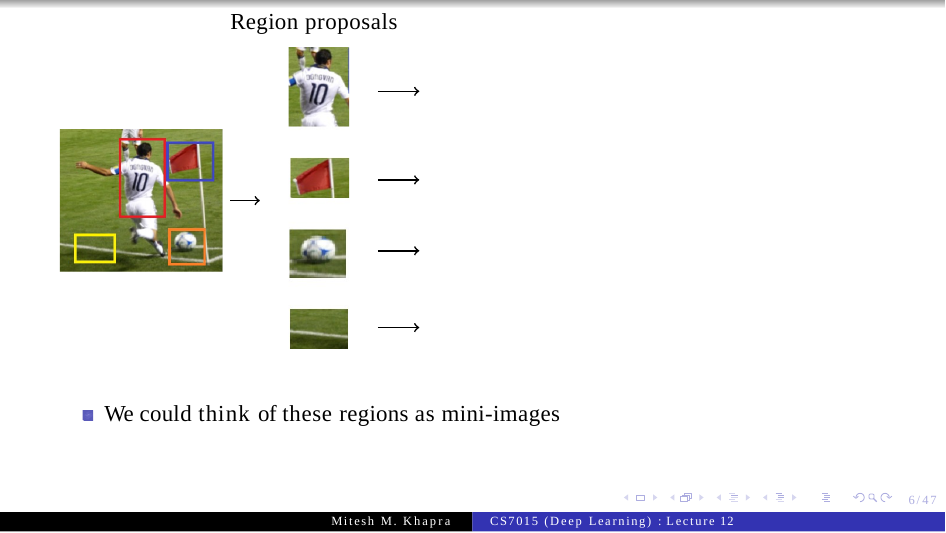

Region proposals

We could think of these regions as mini-images

6/47

Mitesh M. Khapra
CS7015 (Deep Learning) : Lecture 12